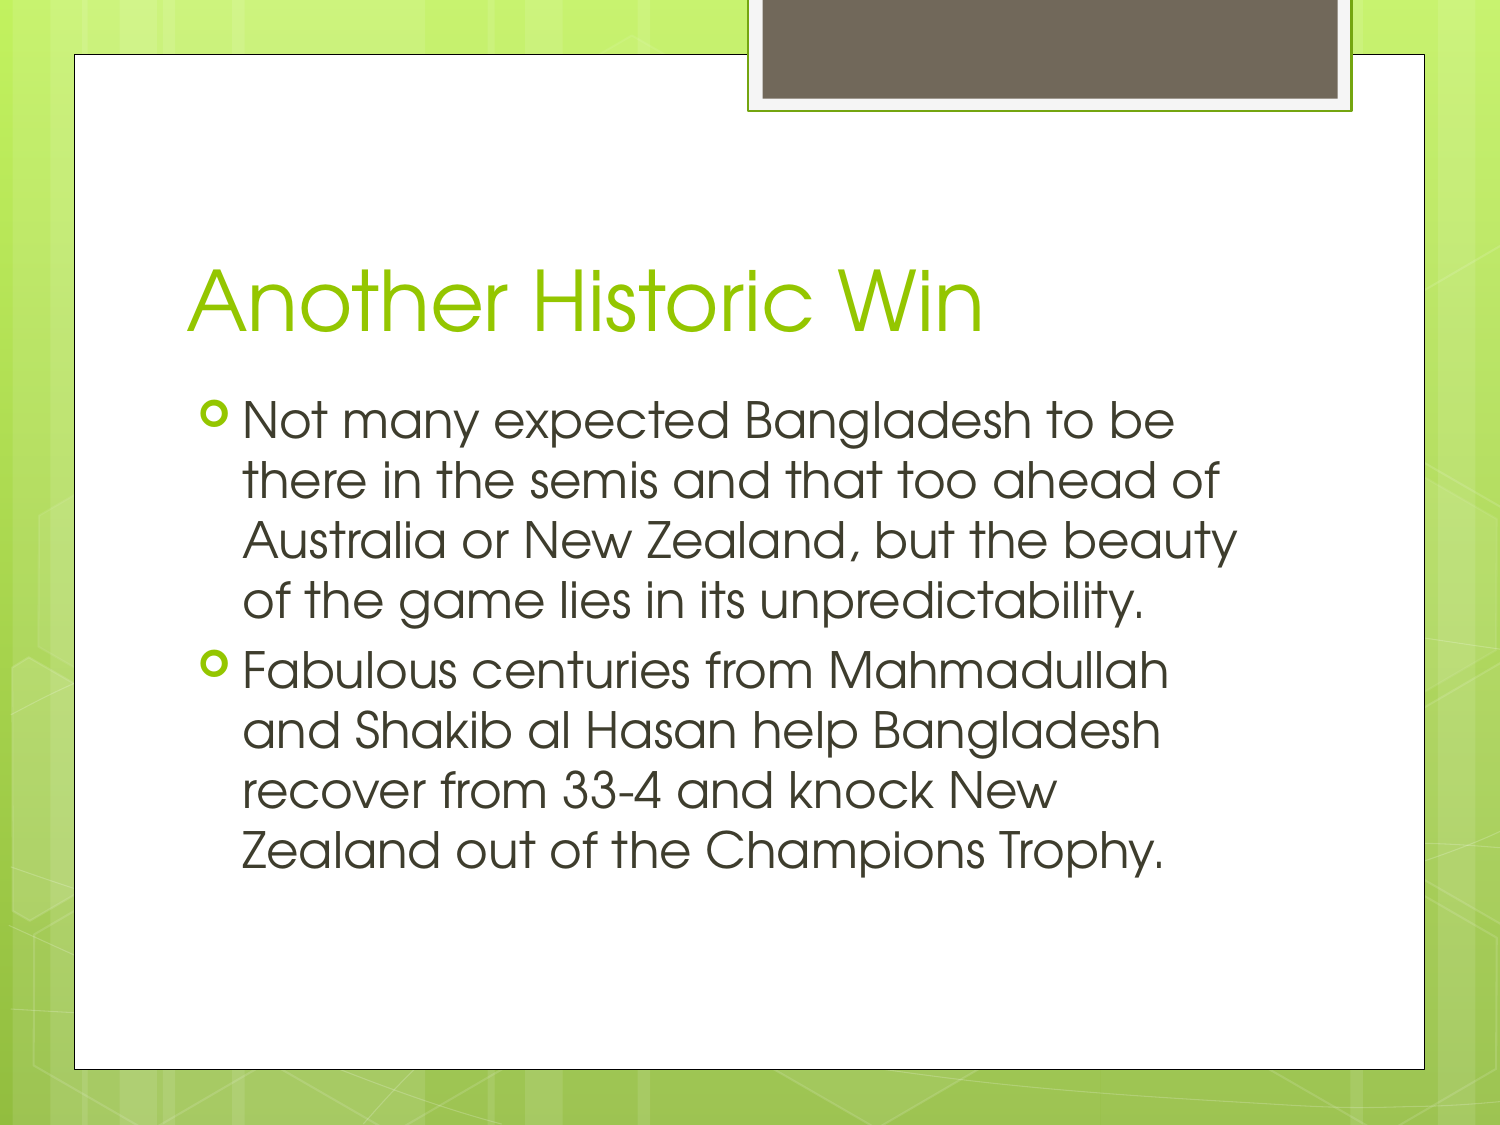

# Another Historic Win
Not many expected Bangladesh to be there in the semis and that too ahead of Australia or New Zealand, but the beauty of the game lies in its unpredictability.
Fabulous centuries from Mahmadullah and Shakib al Hasan help Bangladesh recover from 33-4 and knock New Zealand out of the Champions Trophy.